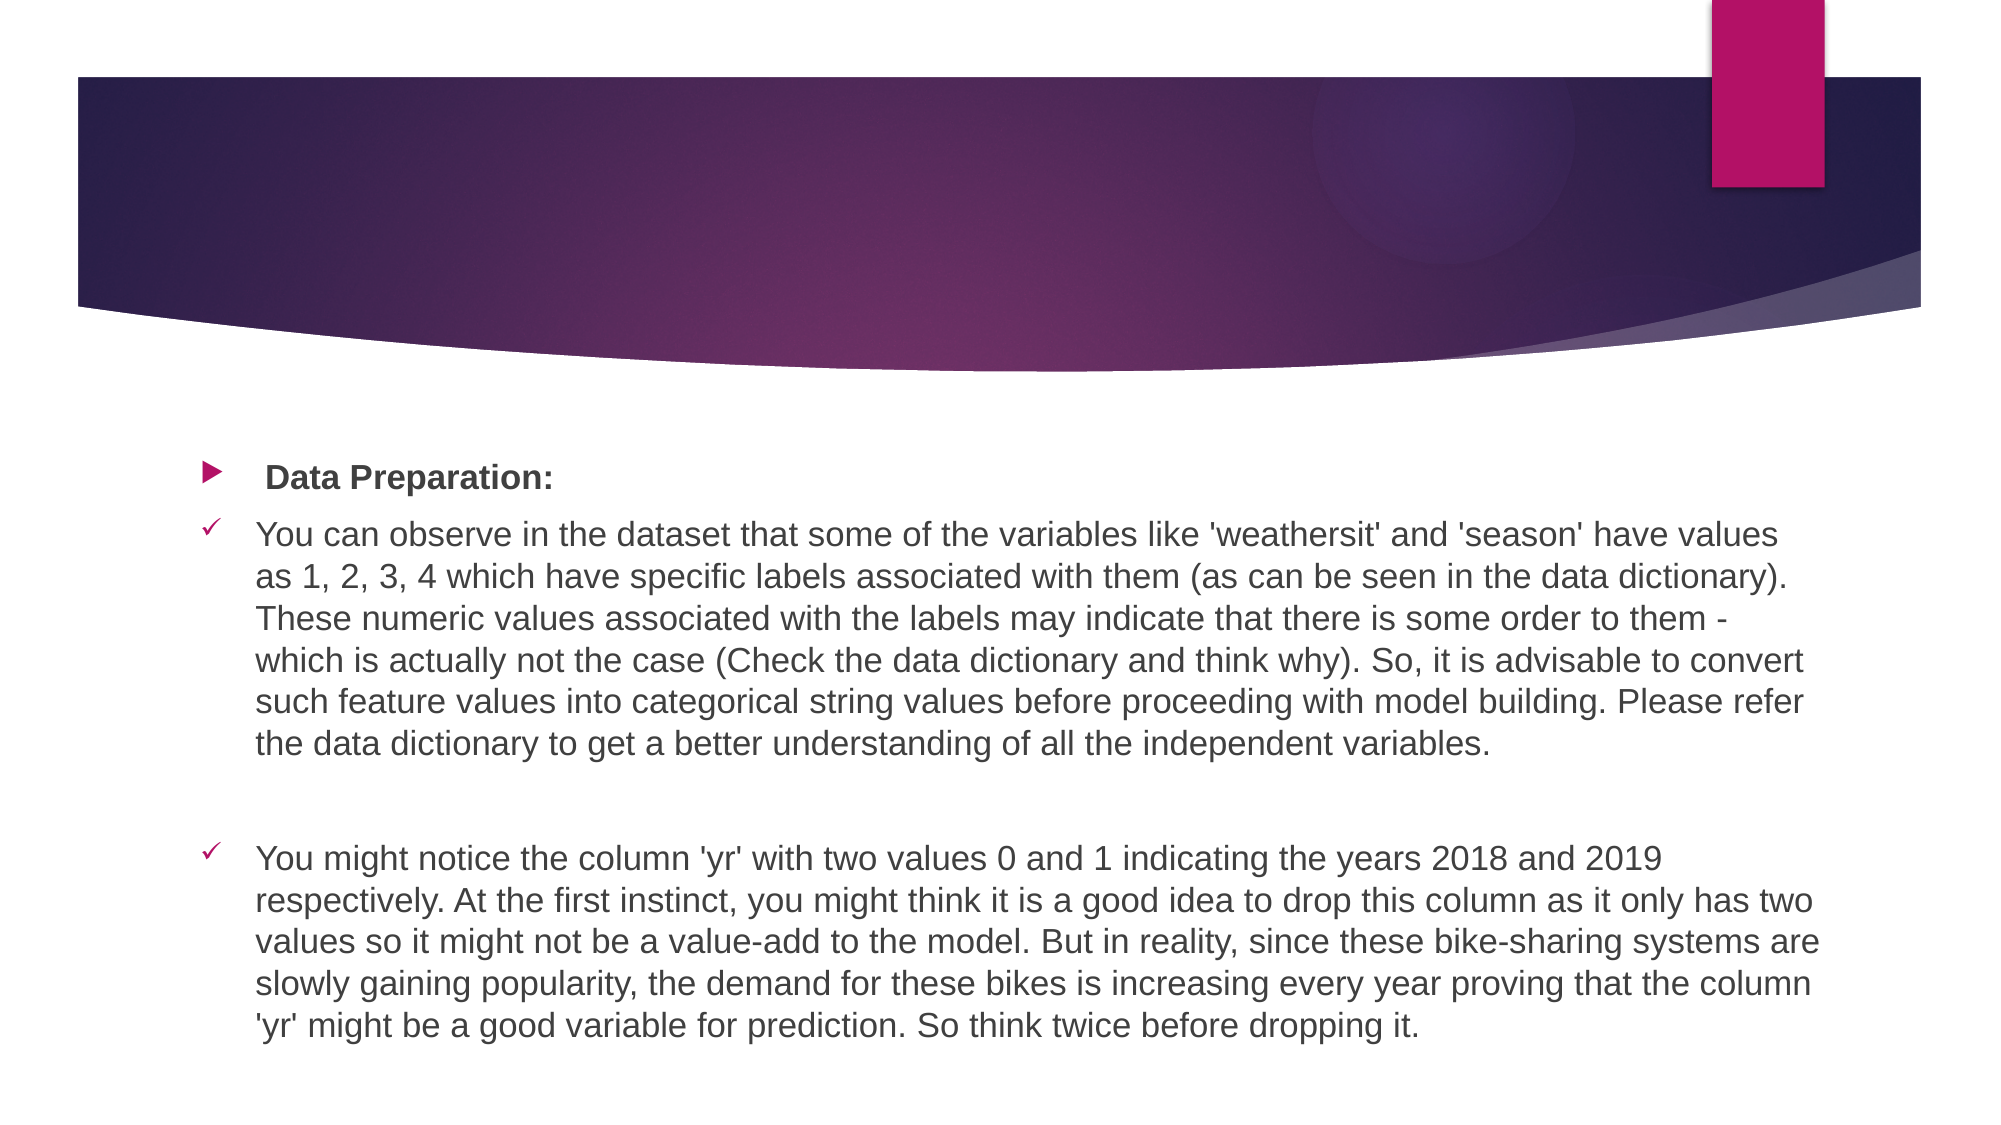

Data Preparation:
You can observe in the dataset that some of the variables like 'weathersit' and 'season' have values as 1, 2, 3, 4 which have specific labels associated with them (as can be seen in the data dictionary). These numeric values associated with the labels may indicate that there is some order to them - which is actually not the case (Check the data dictionary and think why). So, it is advisable to convert such feature values into categorical string values before proceeding with model building. Please refer the data dictionary to get a better understanding of all the independent variables.

You might notice the column 'yr' with two values 0 and 1 indicating the years 2018 and 2019 respectively. At the first instinct, you might think it is a good idea to drop this column as it only has two values so it might not be a value-add to the model. But in reality, since these bike-sharing systems are slowly gaining popularity, the demand for these bikes is increasing every year proving that the column 'yr' might be a good variable for prediction. So think twice before dropping it.